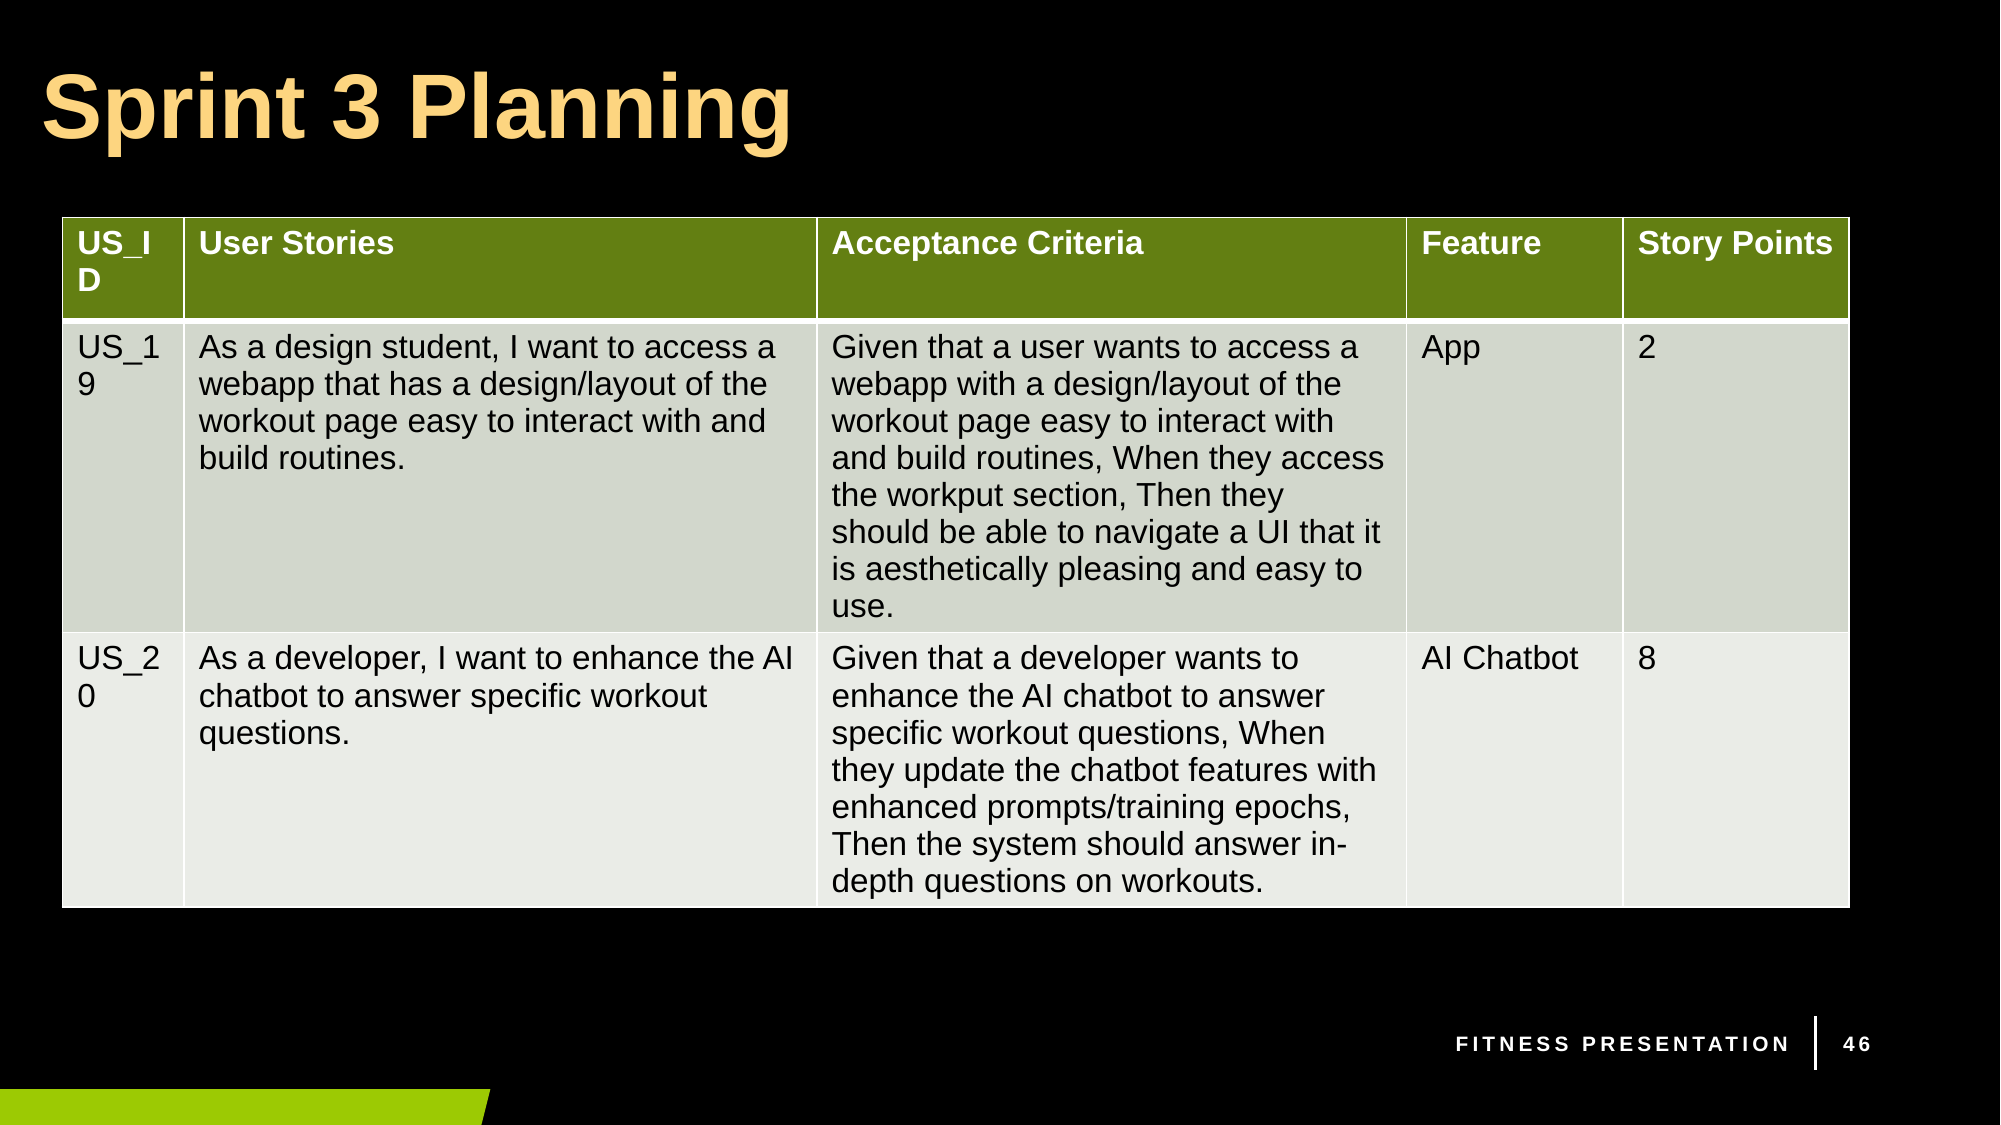

# Sprint 3 Planning
| US\_ID | User Stories | Acceptance Criteria | Feature | Story Points |
| --- | --- | --- | --- | --- |
| US\_19 | As a design student, I want to access a webapp that has a design/layout of the workout page easy to interact with and build routines. | Given that a user wants to access a webapp with a design/layout of the workout page easy to interact with and build routines, When they access the workput section, Then they should be able to navigate a UI that it is aesthetically pleasing and easy to use. | App | 2 |
| US\_20 | As a developer, I want to enhance the AI chatbot to answer specific workout questions. | Given that a developer wants to enhance the AI chatbot to answer specific workout questions, When they update the chatbot features with enhanced prompts/training epochs, Then the system should answer in-depth questions on workouts. | AI Chatbot | 8 |
Fitness Presentation
46